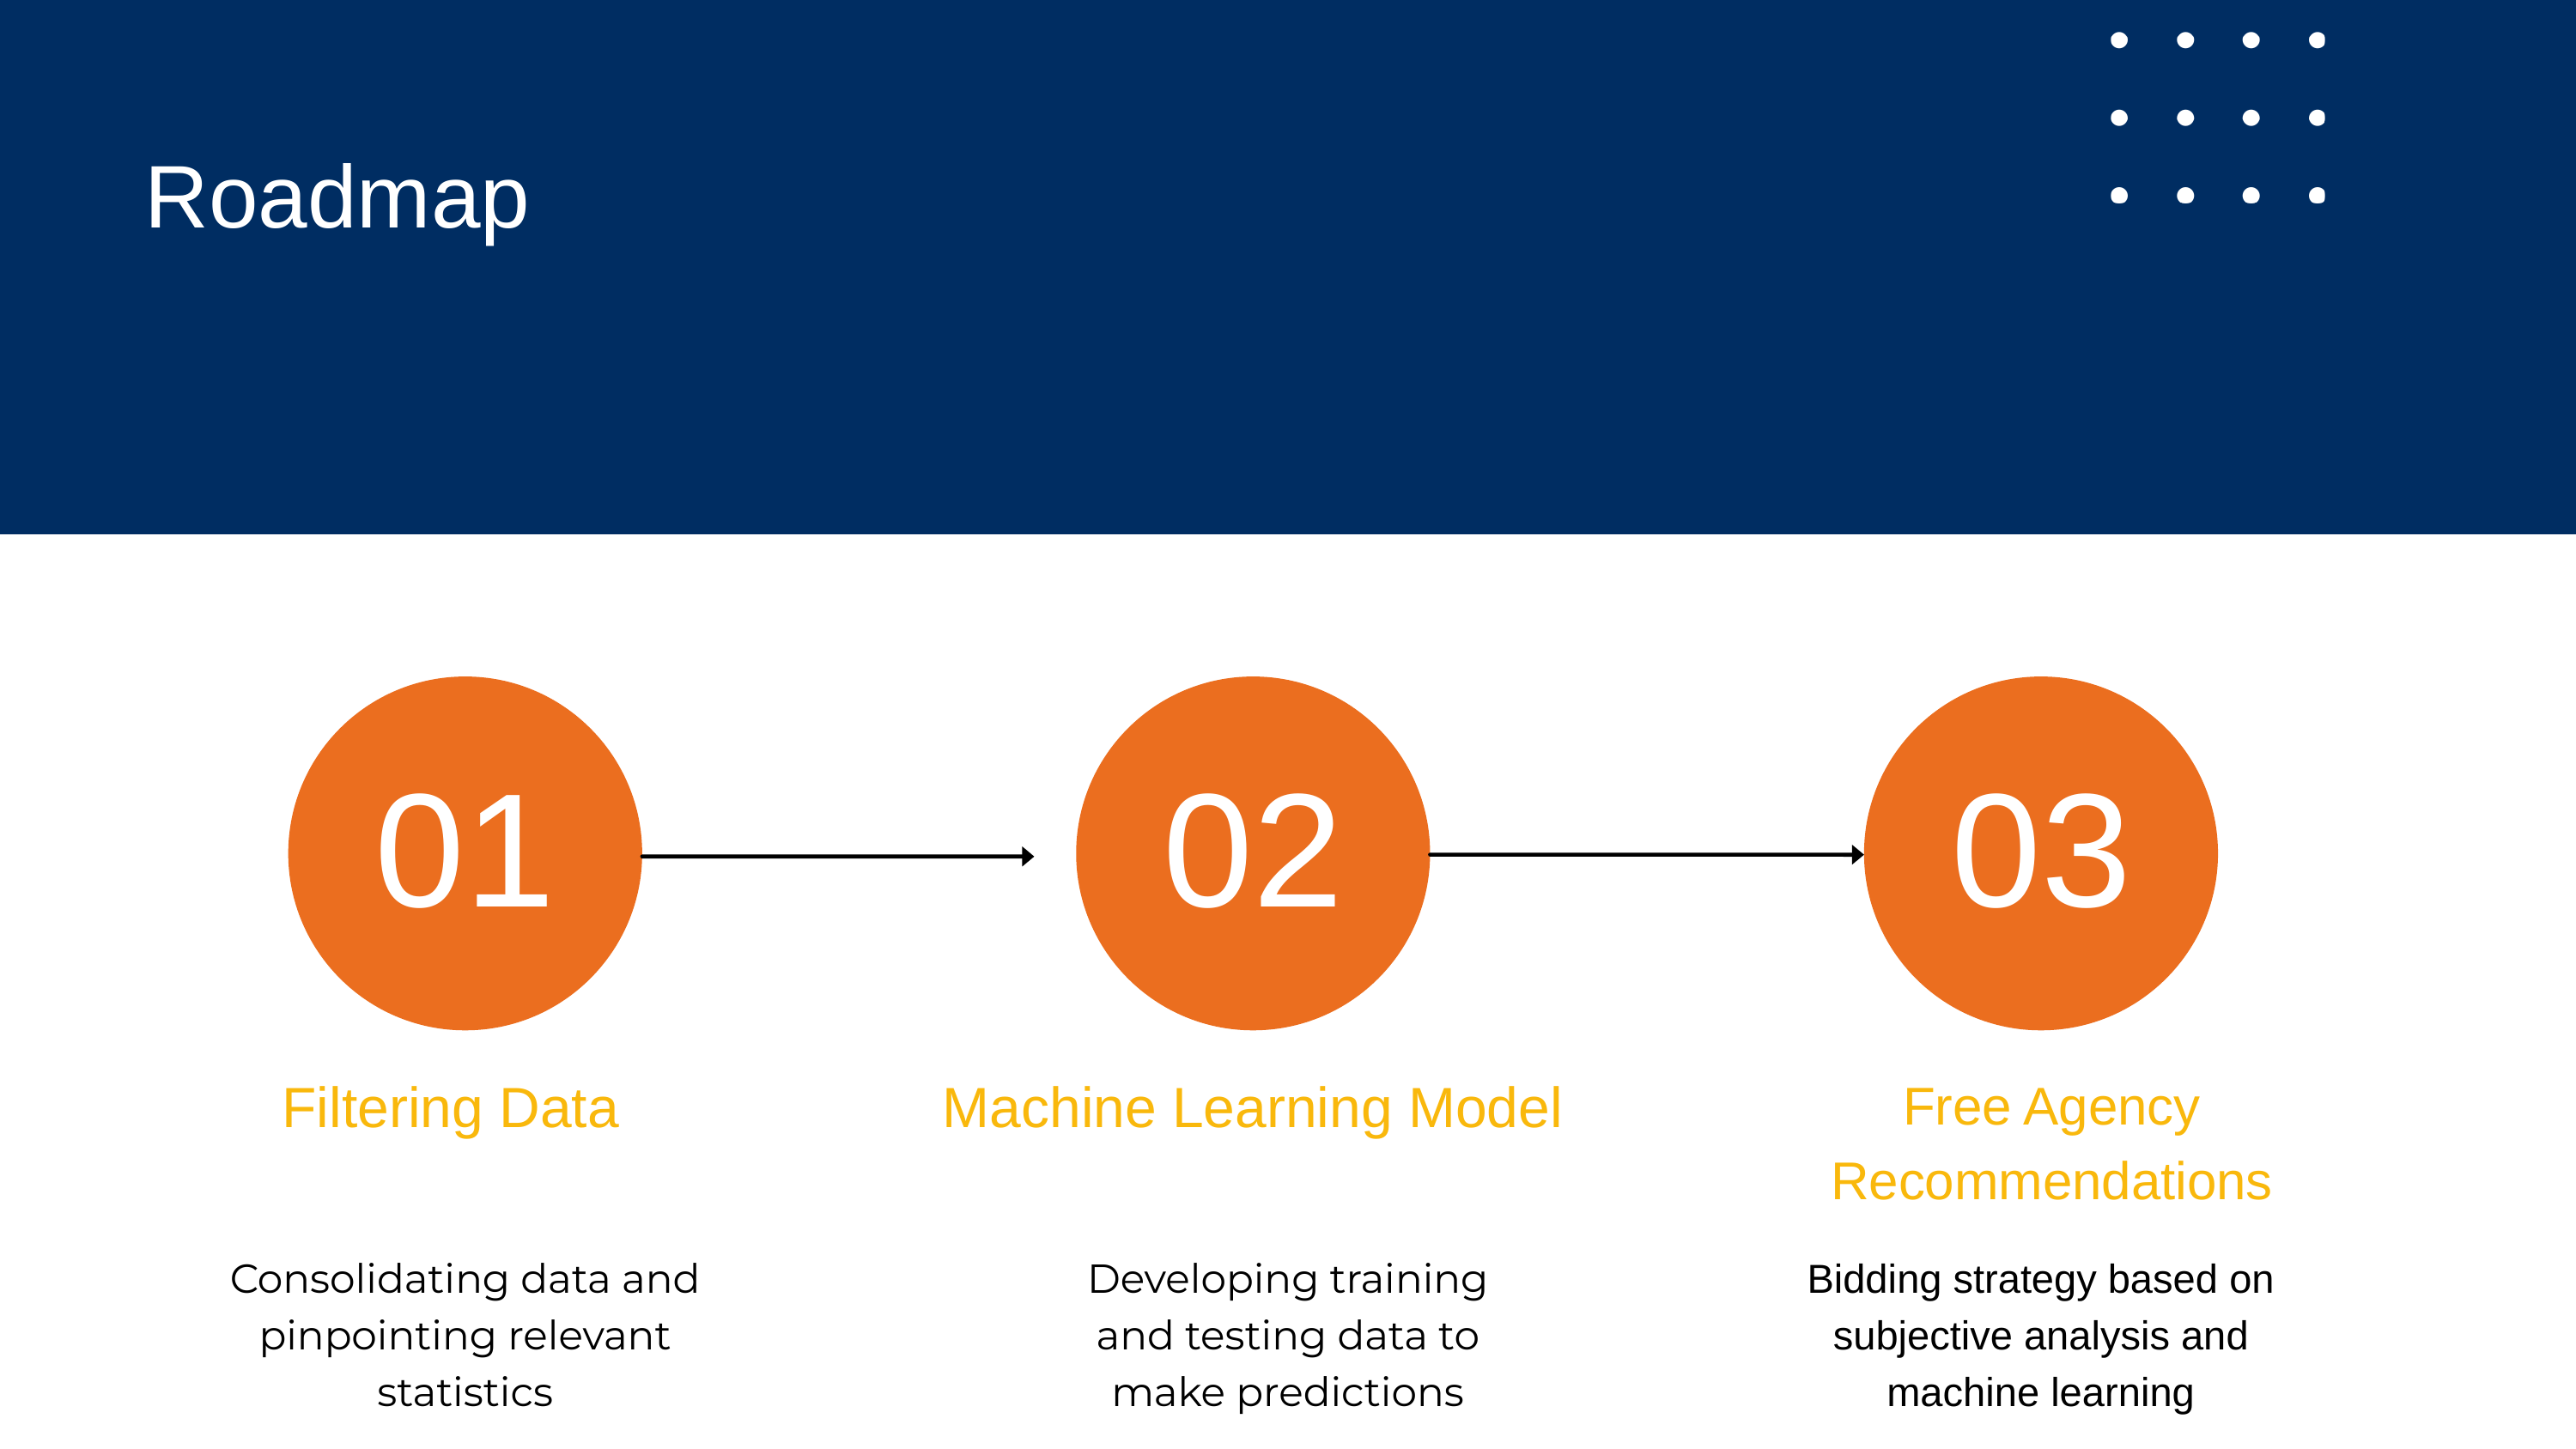

Roadmap

01
02
03

Filtering Data
Machine Learning Model
Free Agency
Recommendations
Consolidating data and pinpointing relevant statistics
Developing training and testing data to make predictions
Bidding strategy based on subjective analysis and machine learning